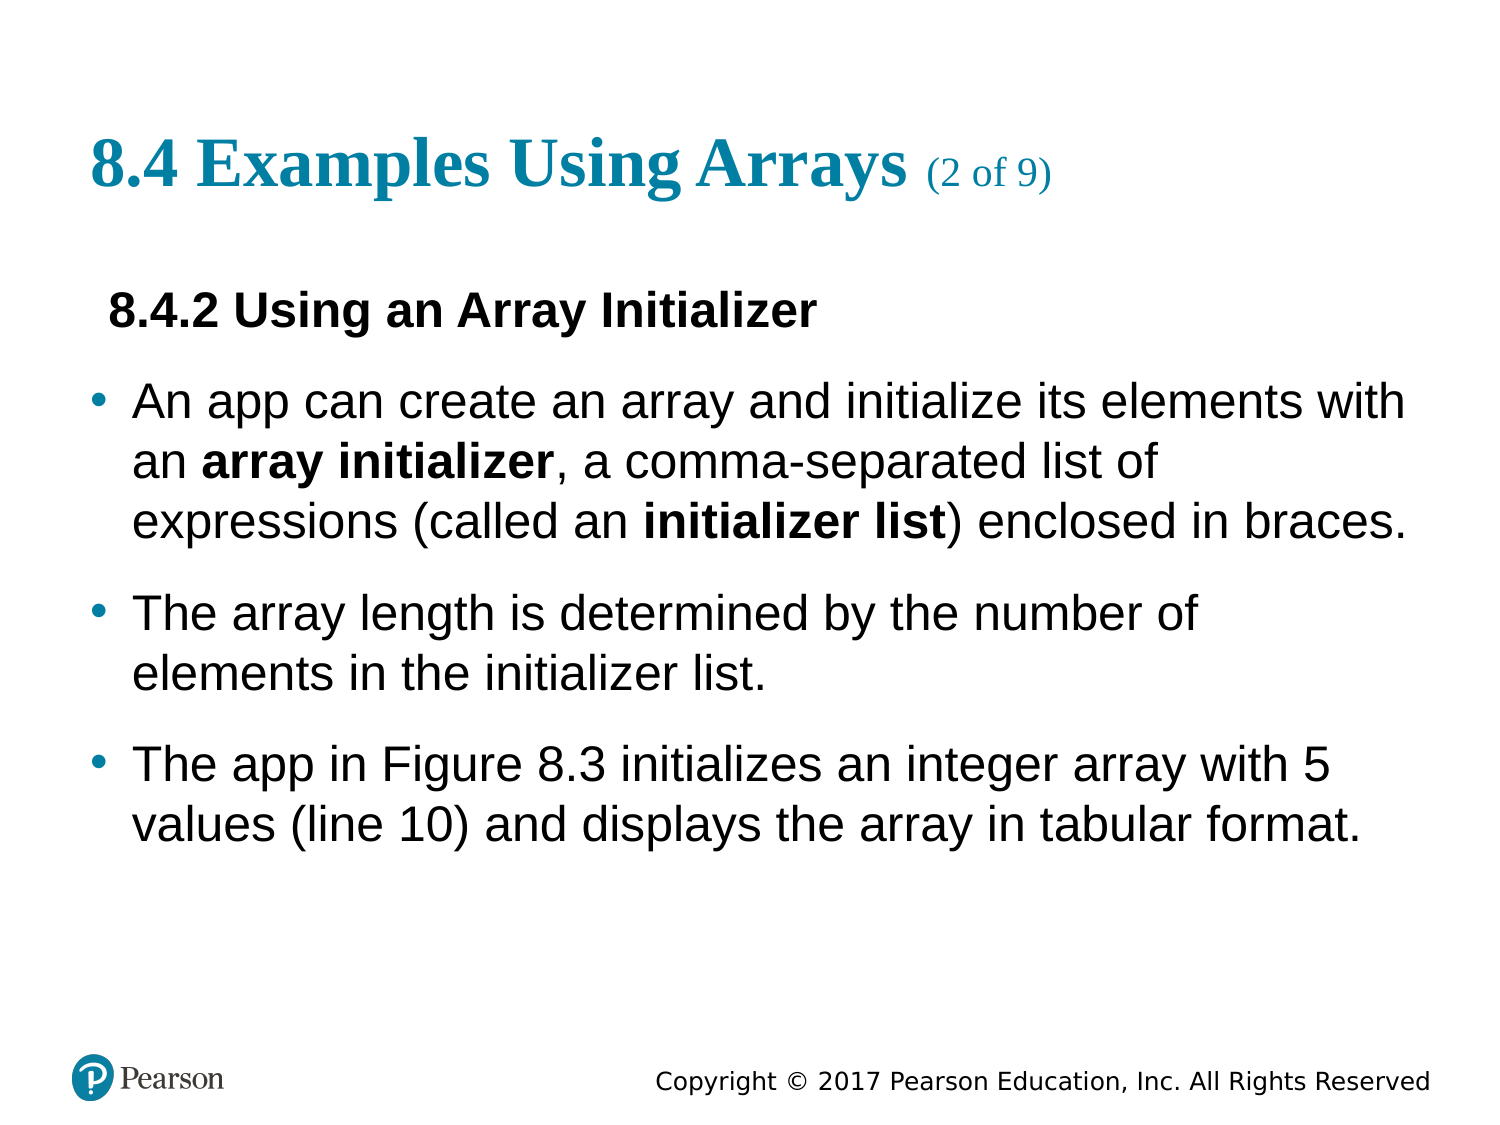

# 8.4 Examples Using Arrays (2 of 9)
8.4.2 Using an Array Initializer
An app can create an array and initialize its elements with an array initializer, a comma-separated list of expressions (called an initializer list) enclosed in braces.
The array length is determined by the number of elements in the initializer list.
The app in Figure 8.3 initializes an integer array with 5 values (line 10) and displays the array in tabular format.